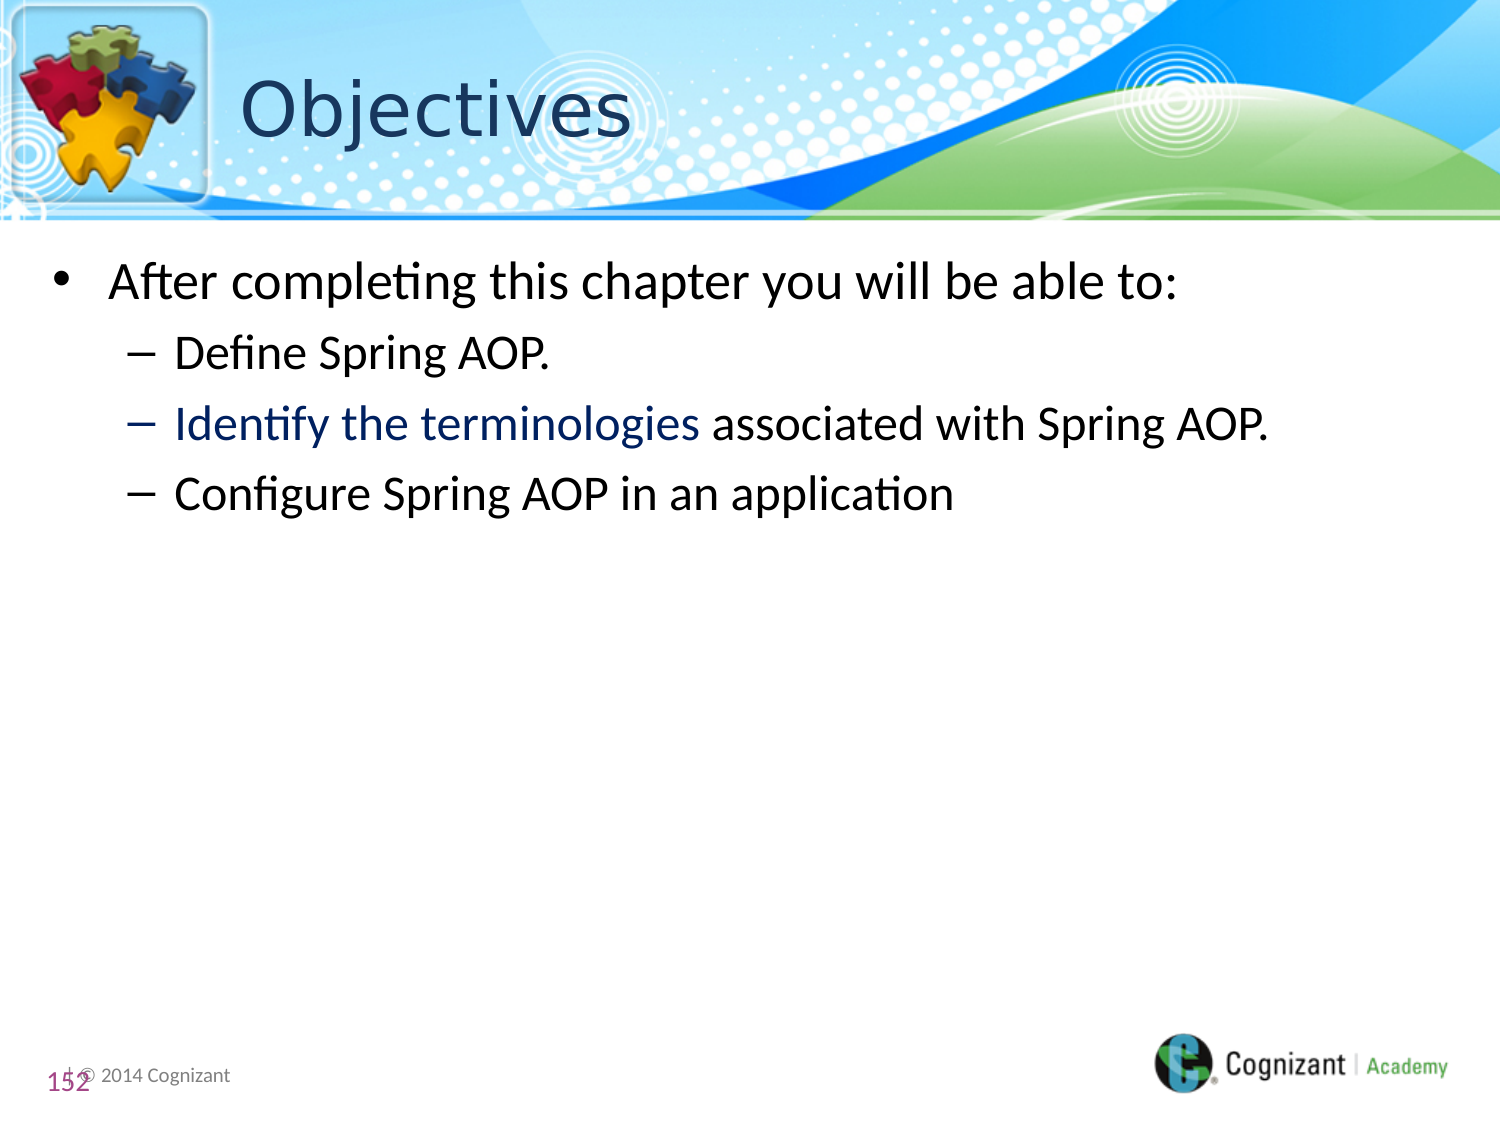

# Objectives
After completing this chapter you will be able to:
Define Spring AOP.
Identify the terminologies associated with Spring AOP.
Configure Spring AOP in an application
152